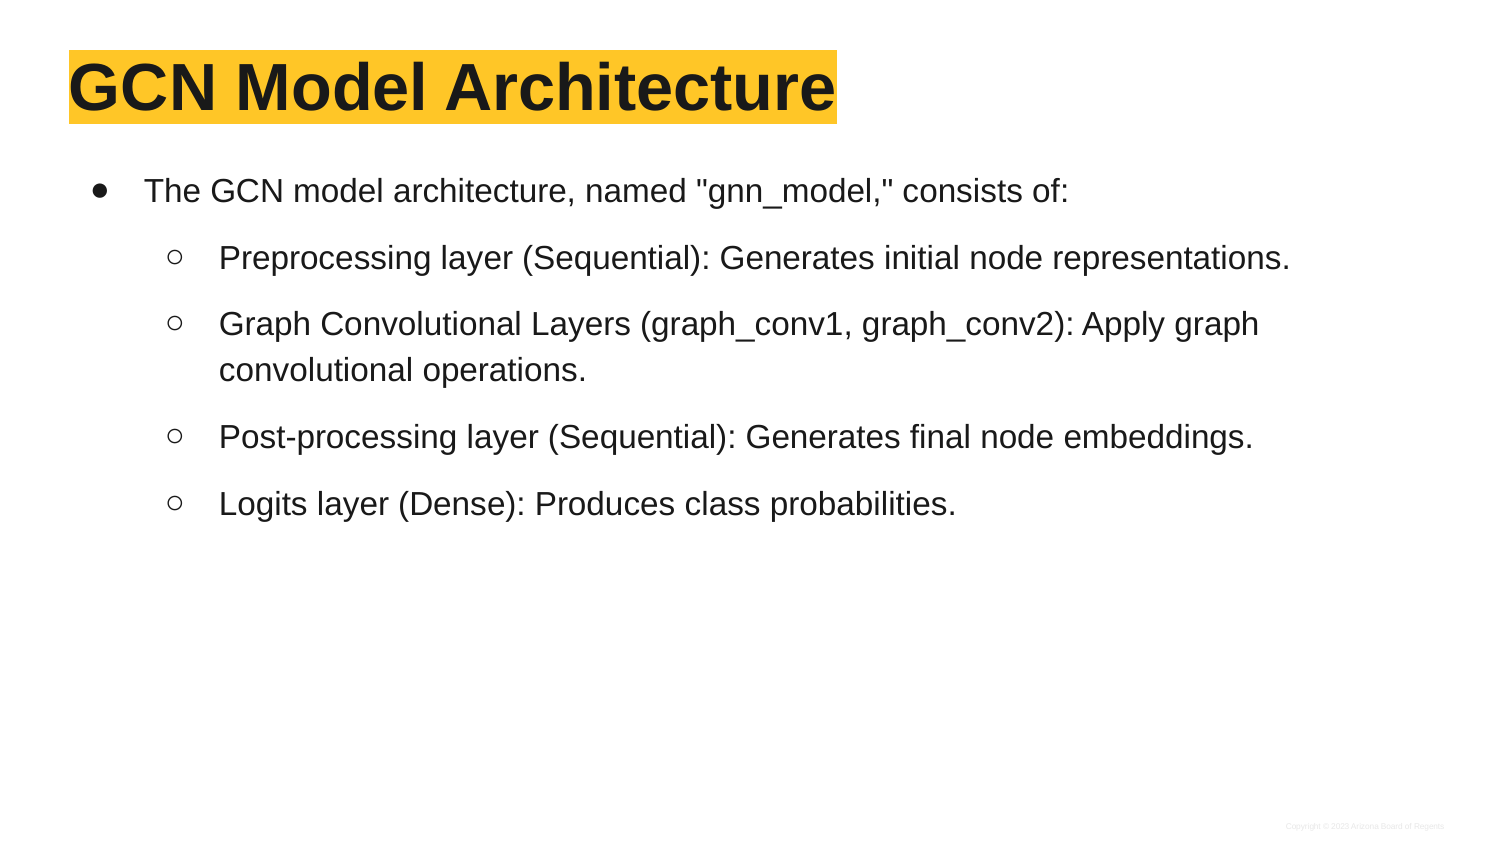

# GCN Model Architecture
The GCN model architecture, named "gnn_model," consists of:
Preprocessing layer (Sequential): Generates initial node representations.
Graph Convolutional Layers (graph_conv1, graph_conv2): Apply graph convolutional operations.
Post-processing layer (Sequential): Generates final node embeddings.
Logits layer (Dense): Produces class probabilities.